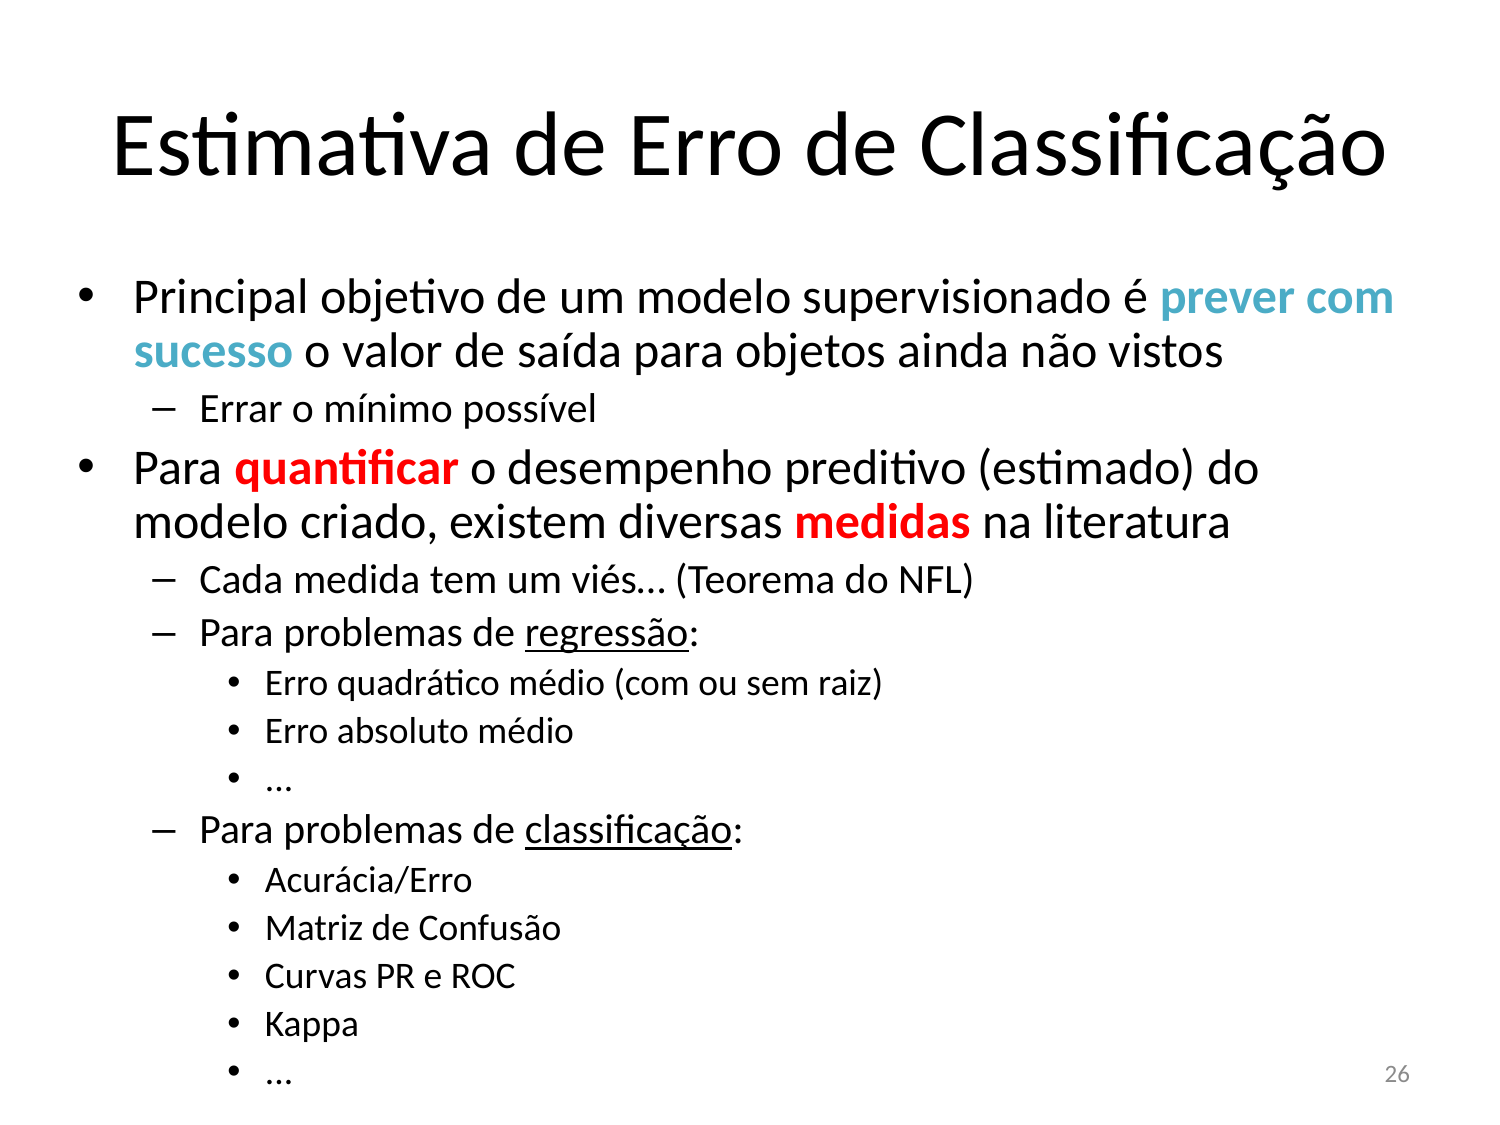

# Estimativa de Erro de Classificação
Principal objetivo de um modelo supervisionado é prever com sucesso o valor de saída para objetos ainda não vistos
Errar o mínimo possível
Para quantificar o desempenho preditivo (estimado) do modelo criado, existem diversas medidas na literatura
Cada medida tem um viés… (Teorema do NFL)
Para problemas de regressão:
Erro quadrático médio (com ou sem raiz)
Erro absoluto médio
...
Para problemas de classificação:
Acurácia/Erro
Matriz de Confusão
Curvas PR e ROC
Kappa
...
26